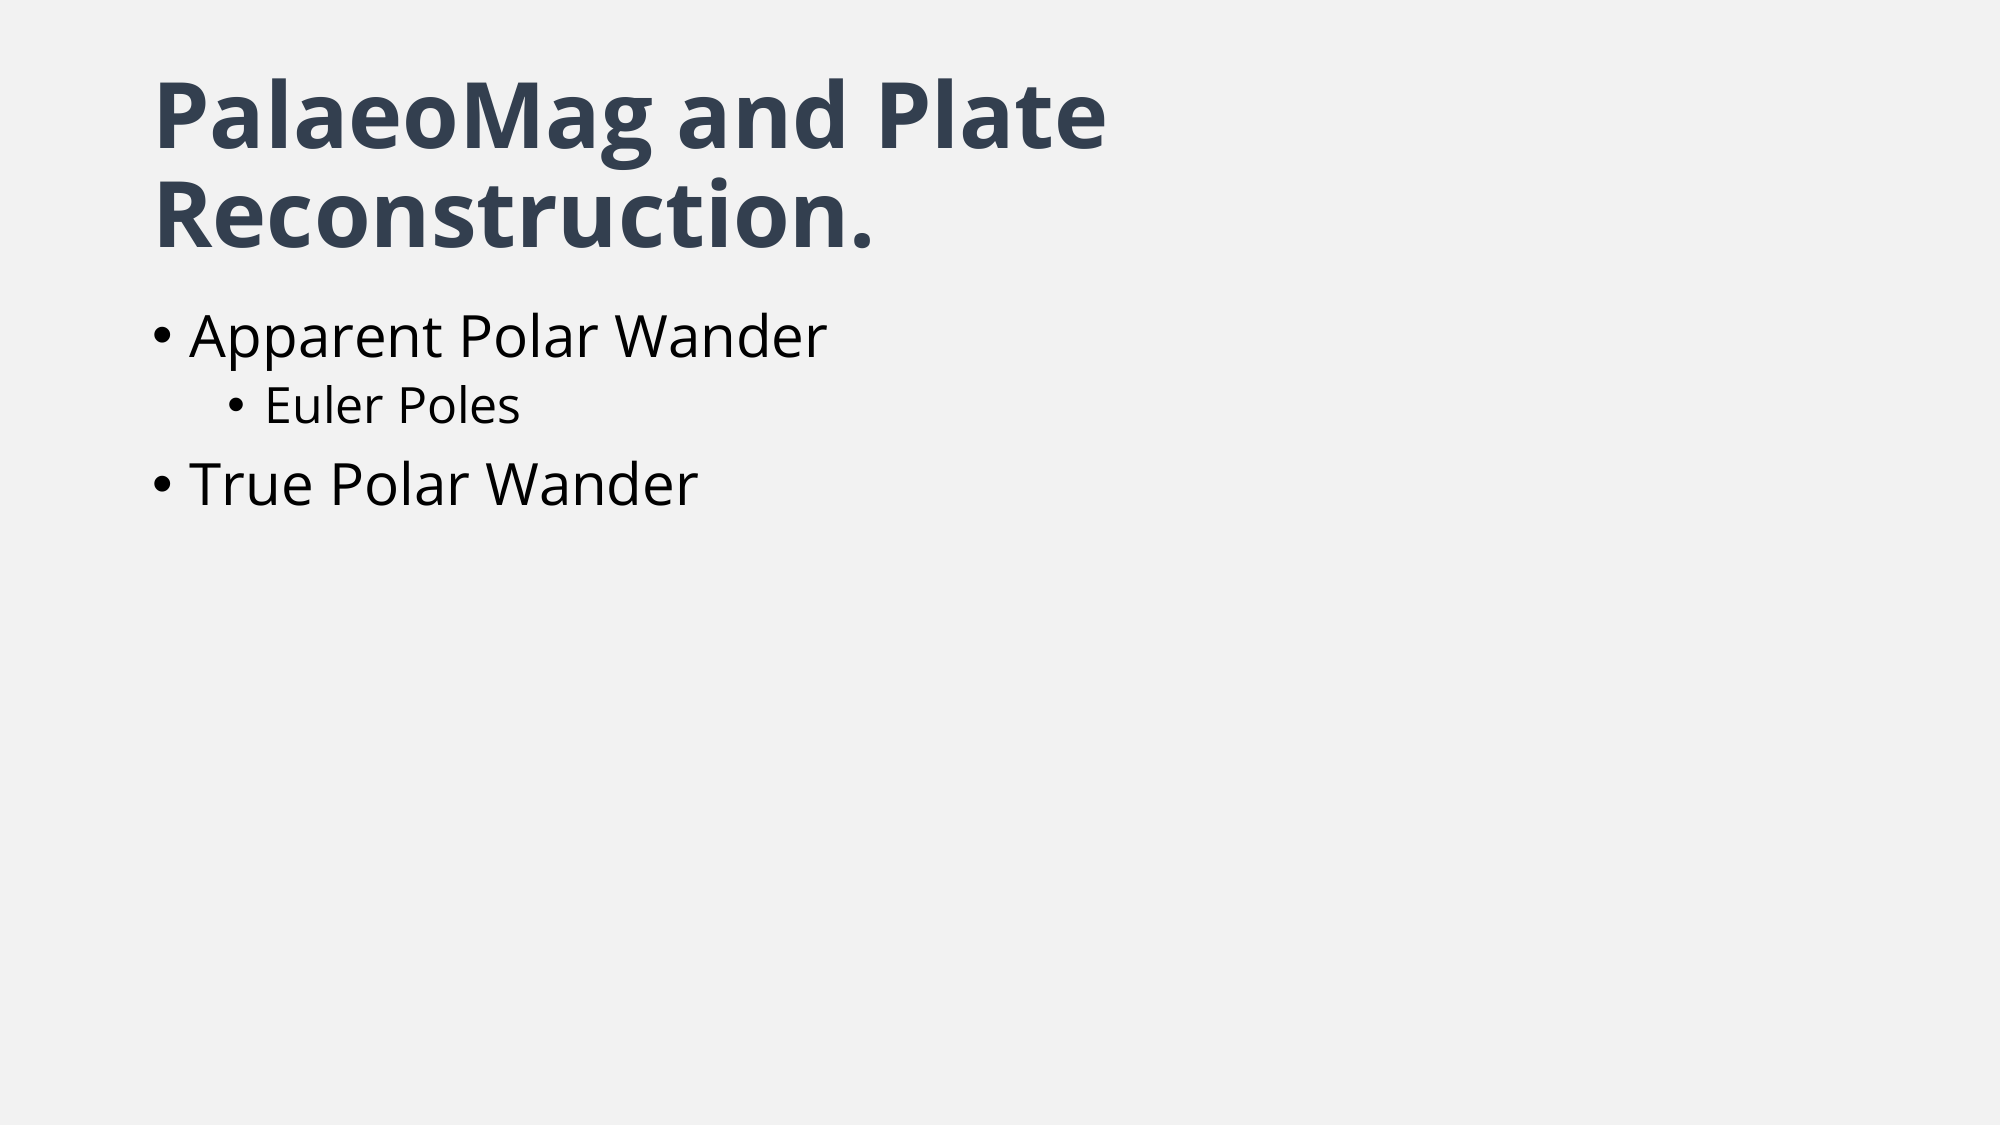

# PalaeoMag and Plate Reconstruction.
Apparent Polar Wander
Euler Poles
True Polar Wander